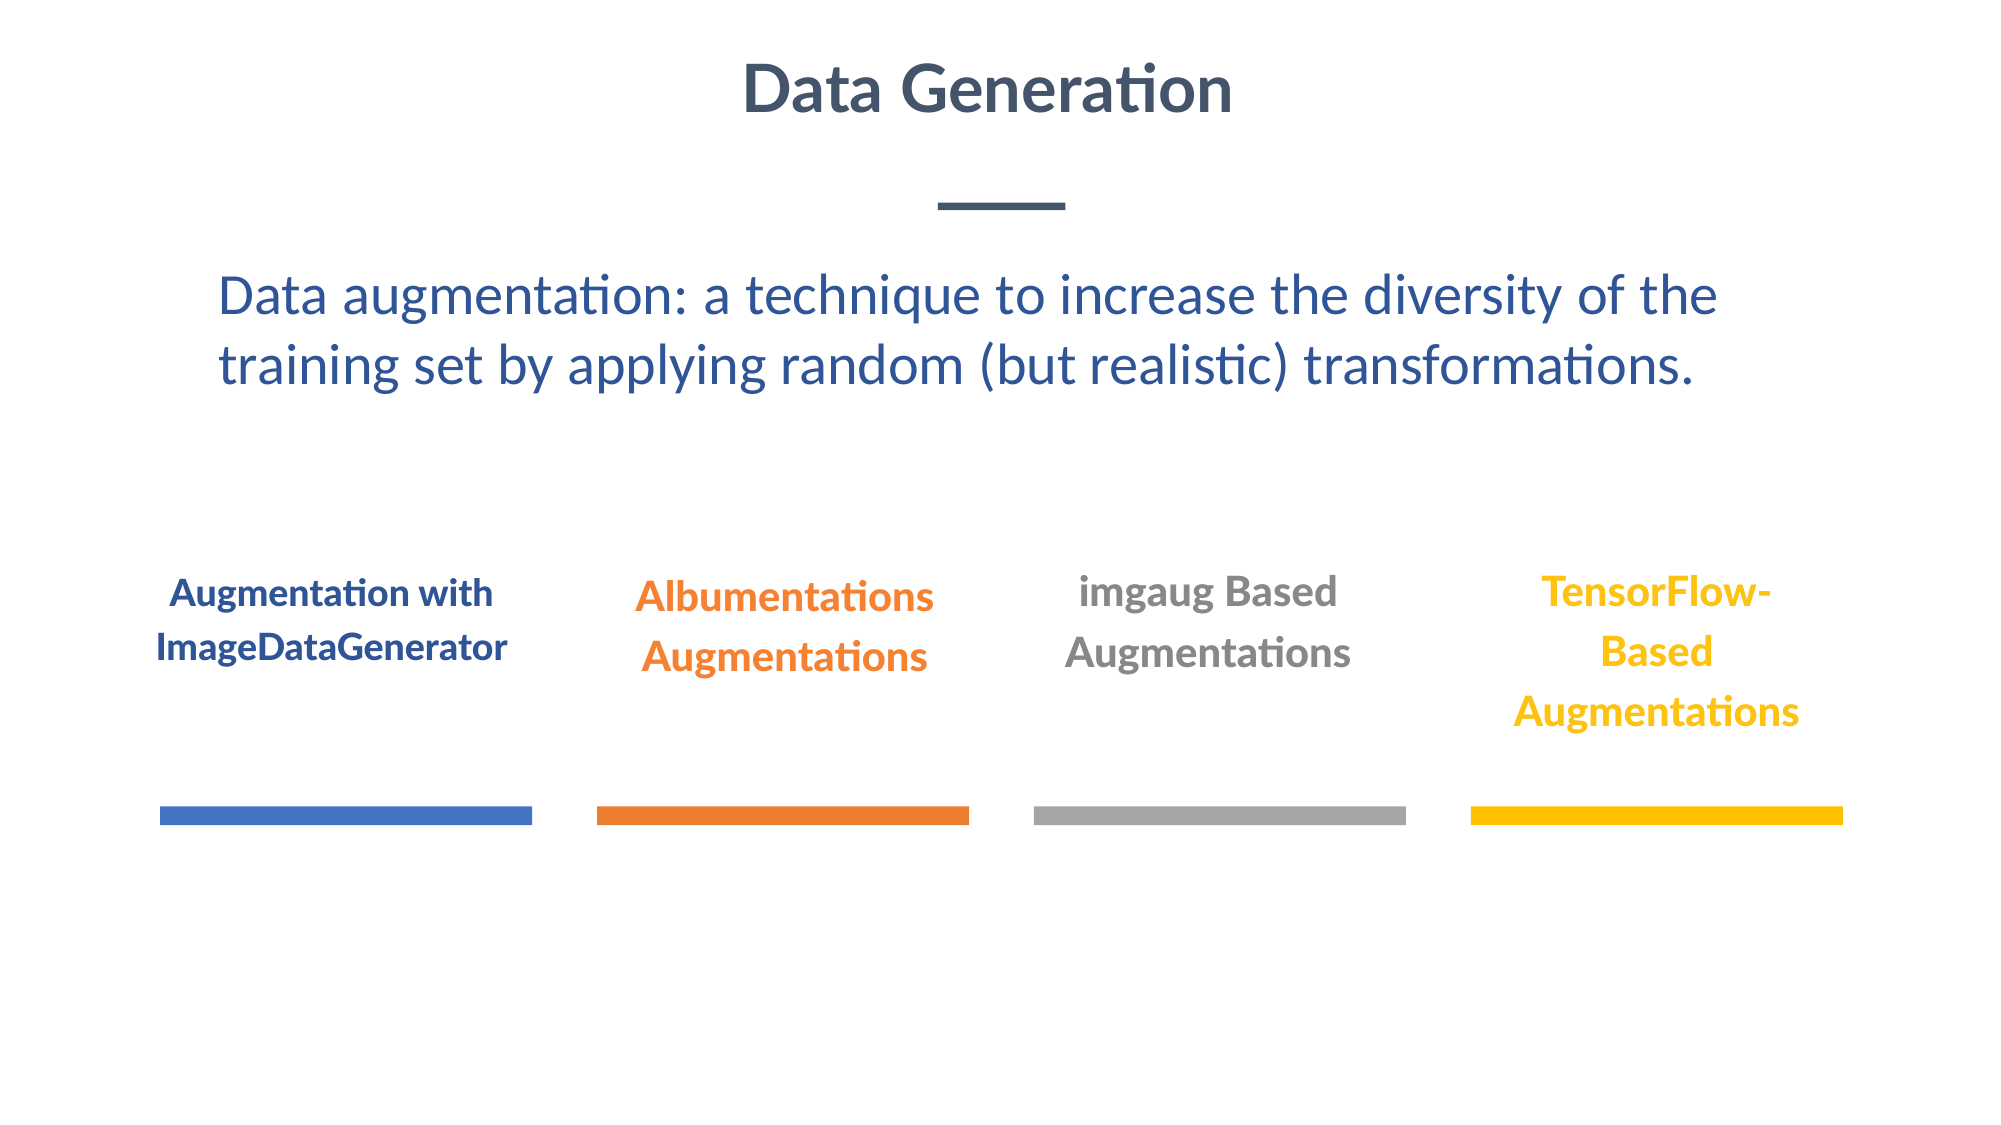

Data Generation

Data augmentation: a technique to increase the diversity of the training set by applying random (but realistic) transformations.
TensorFlow-Based Augmentations
imgaug Based Augmentations
Albumentations Augmentations
Augmentation with ImageDataGenerator